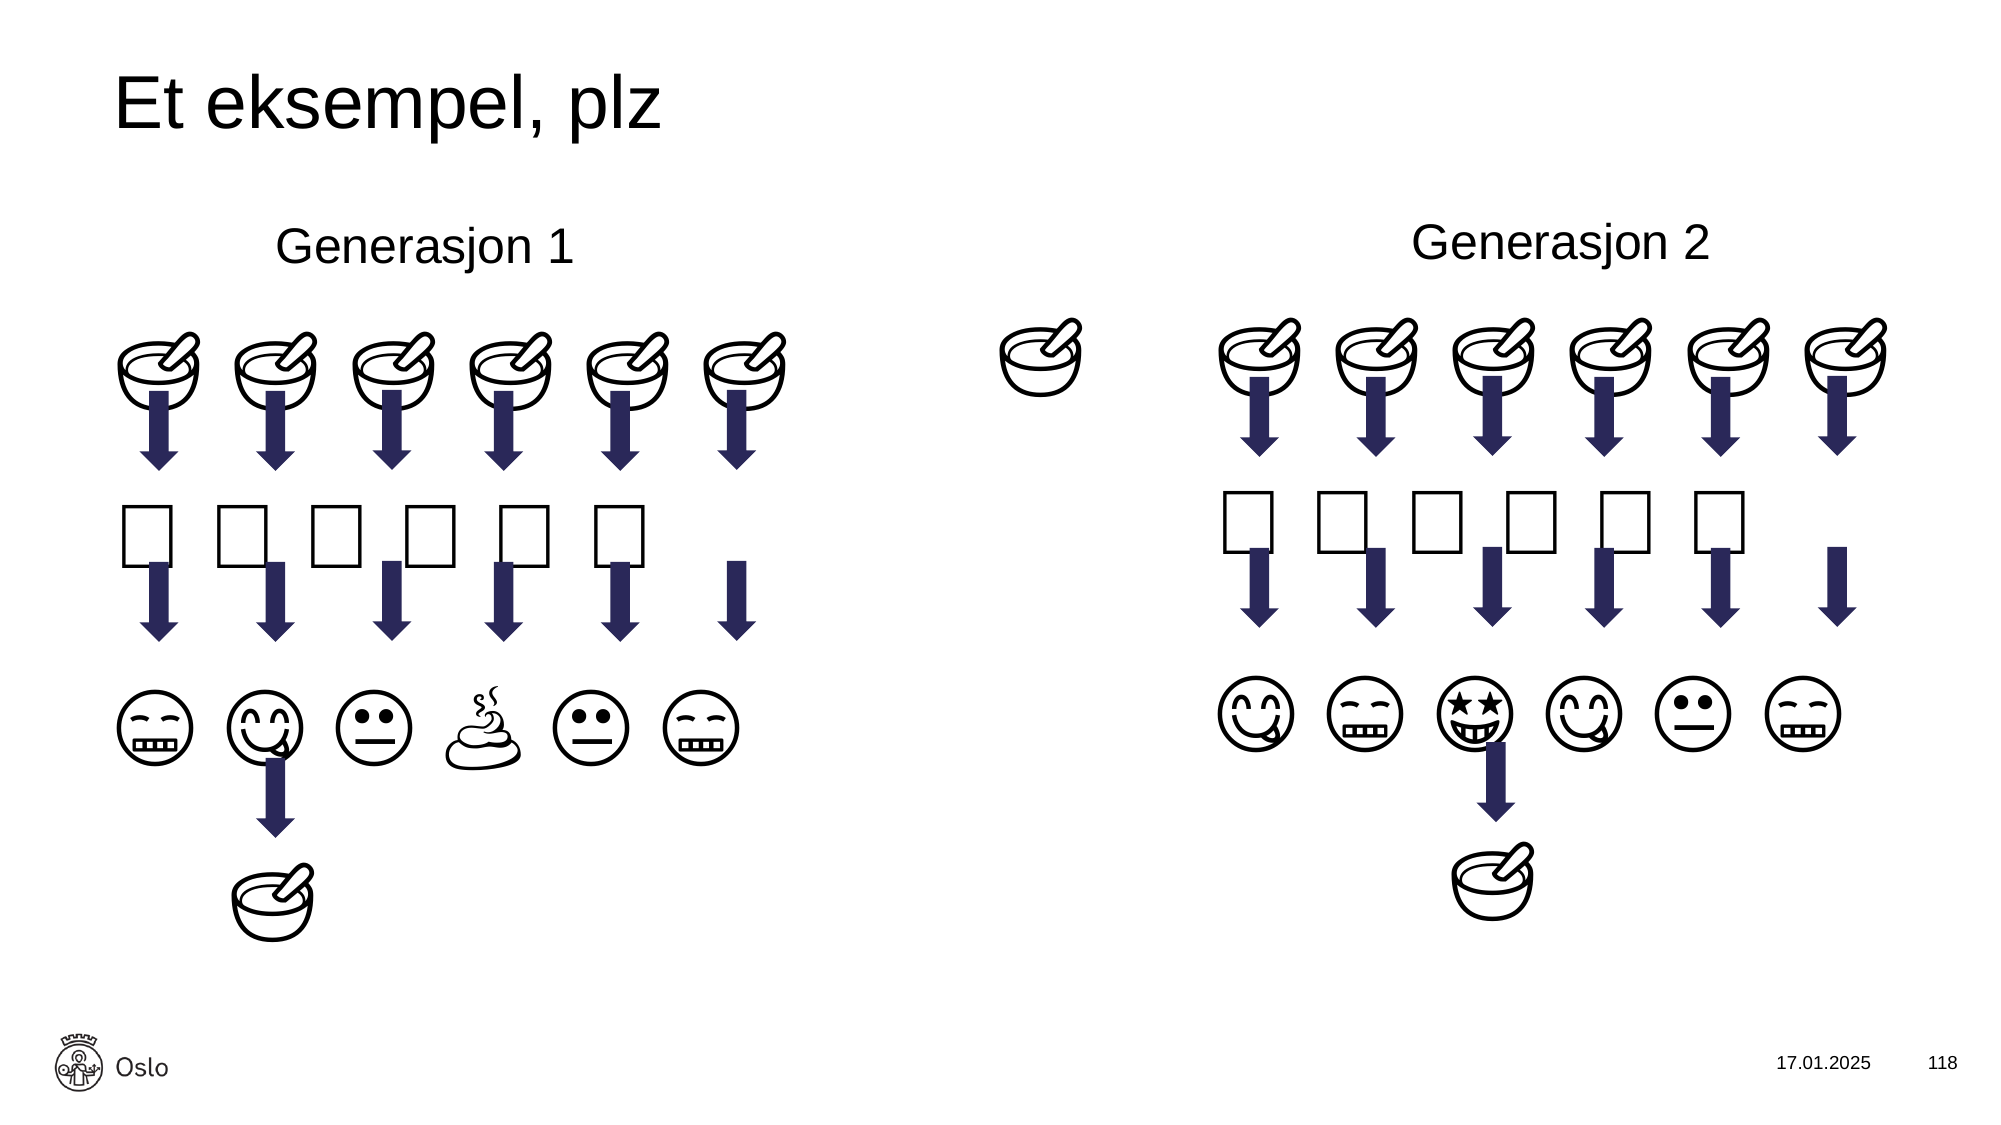

# Et eksempel, plz
Generasjon 2
Generasjon 1
🥣
🥣 🥣 🥣 🥣 🥣 🥣
🥣 🥣 🥣 🥣 🥣 🥣

🧇 🧇 🧇 🧇 🧇 🧇
🧇 🧇 🧇 🧇 🧇 🧇

😋 😬 🤩 😋 😐 😬
😬 😋 😐 💩 😐 😬

🥣
🥣
17.01.2025
118